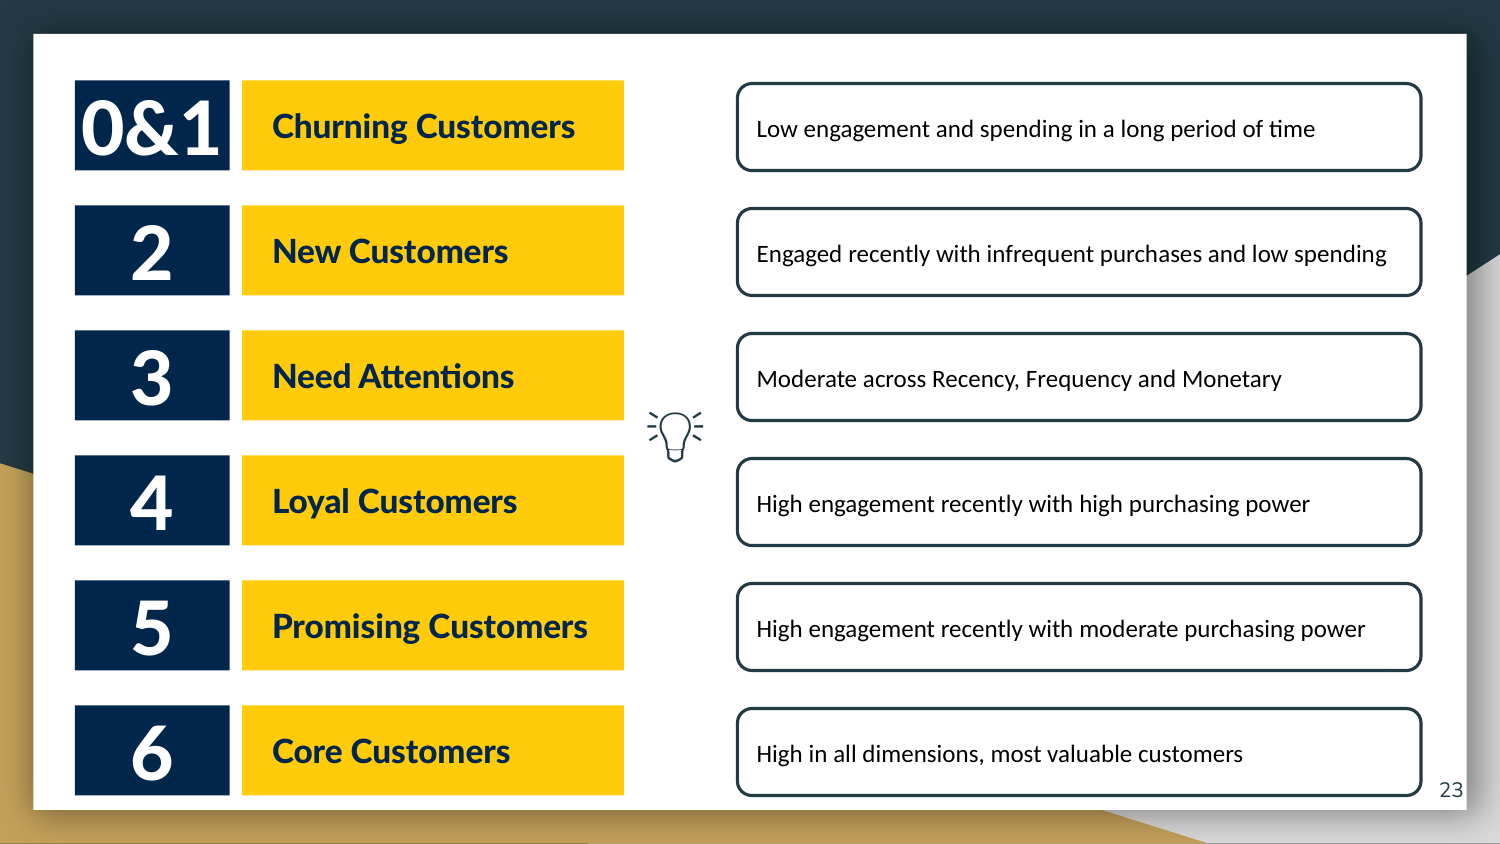

0&1
Churning Customers

Low engagement and spending in a long period of time

2
New Customers

Engaged recently with infrequent purchases and low spending

3
Need Attentions

Moderate across Recency, Frequency and Monetary
💡

4
Loyal Customers

High engagement recently with high purchasing power

5
Promising Customers

High engagement recently with moderate purchasing power

6
Core Customers

High in all dimensions, most valuable customers
23